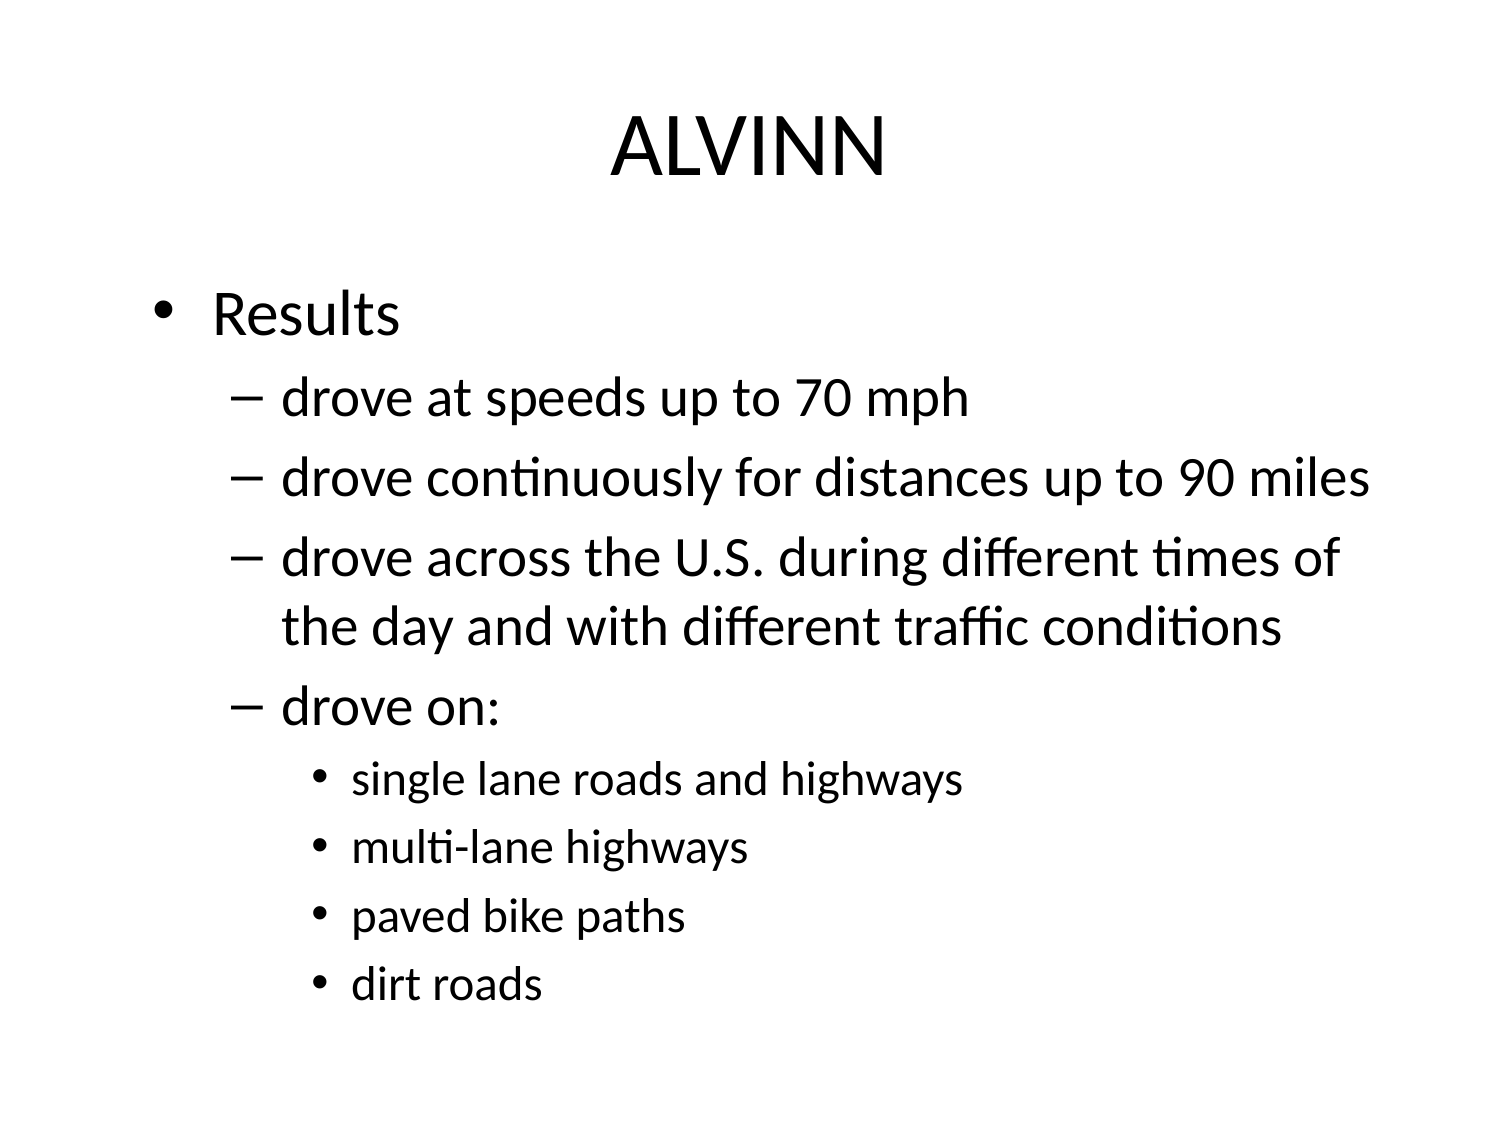

# ALVINN
Results
drove at speeds up to 70 mph
drove continuously for distances up to 90 miles
drove across the U.S. during different times of the day and with different traffic conditions
drove on:
single lane roads and highways
multi-lane highways
paved bike paths
dirt roads